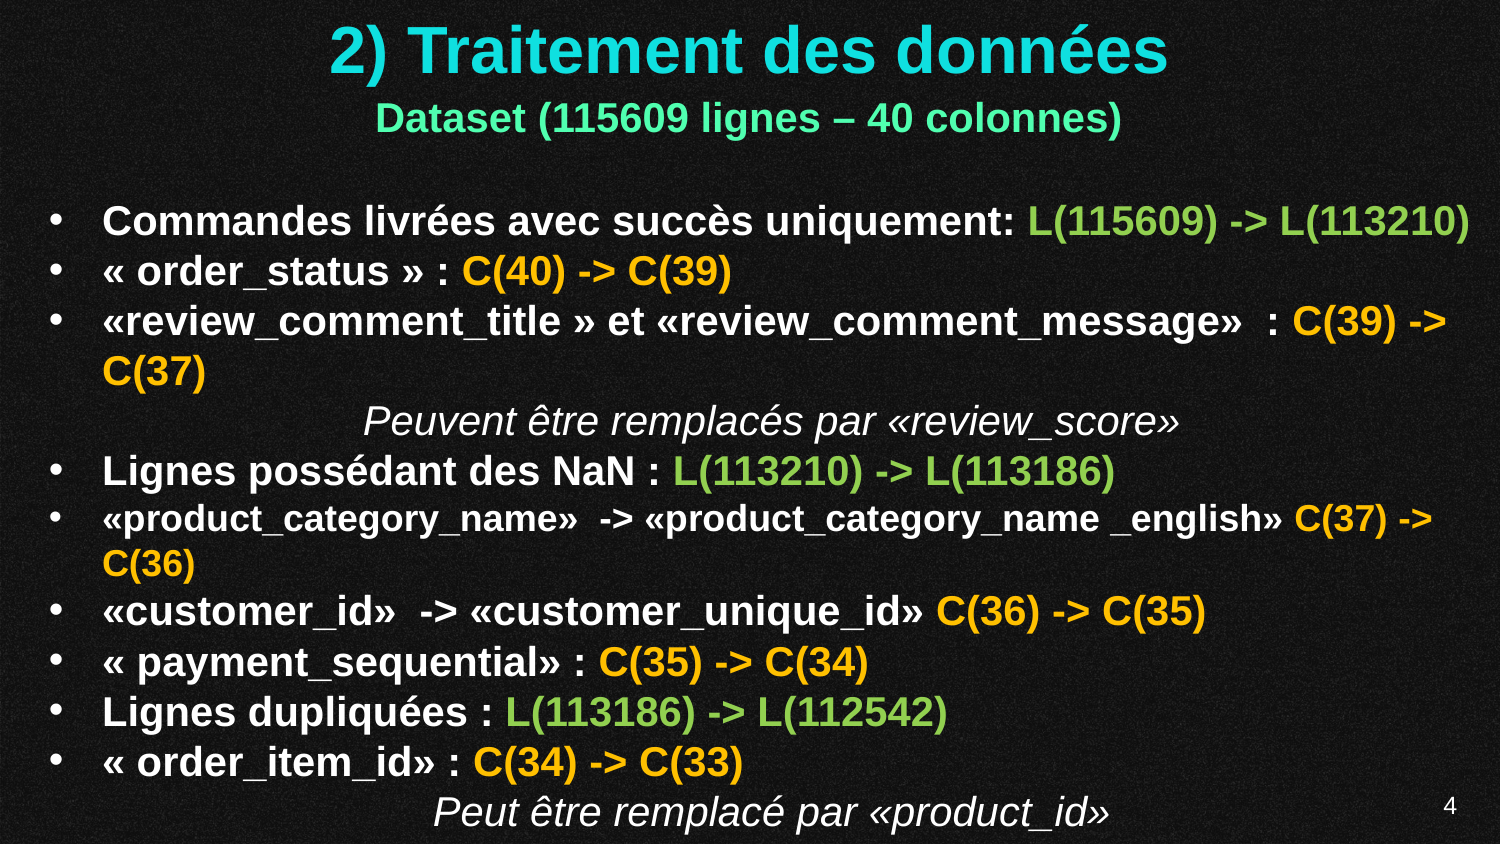

2) Traitement des données
Dataset (115609 lignes – 40 colonnes)

Commandes livrées avec succès uniquement: L(115609) -> L(113210)
« order_status » : C(40) -> C(39)
«review_comment_title » et «review_comment_message»  : C(39) -> C(37)
Peuvent être remplacés par «review_score»
Lignes possédant des NaN : L(113210) -> L(113186)
«product_category_name»  -> «product_category_name _english» C(37) -> C(36)
«customer_id»  -> «customer_unique_id» C(36) -> C(35)
« payment_sequential» : C(35) -> C(34)
Lignes dupliquées : L(113186) -> L(112542)
« order_item_id» : C(34) -> C(33)
Peut être remplacé par «product_id»
«order_approved_at» et «order_delivered_carrier_date»  : C(33) -> C(31)